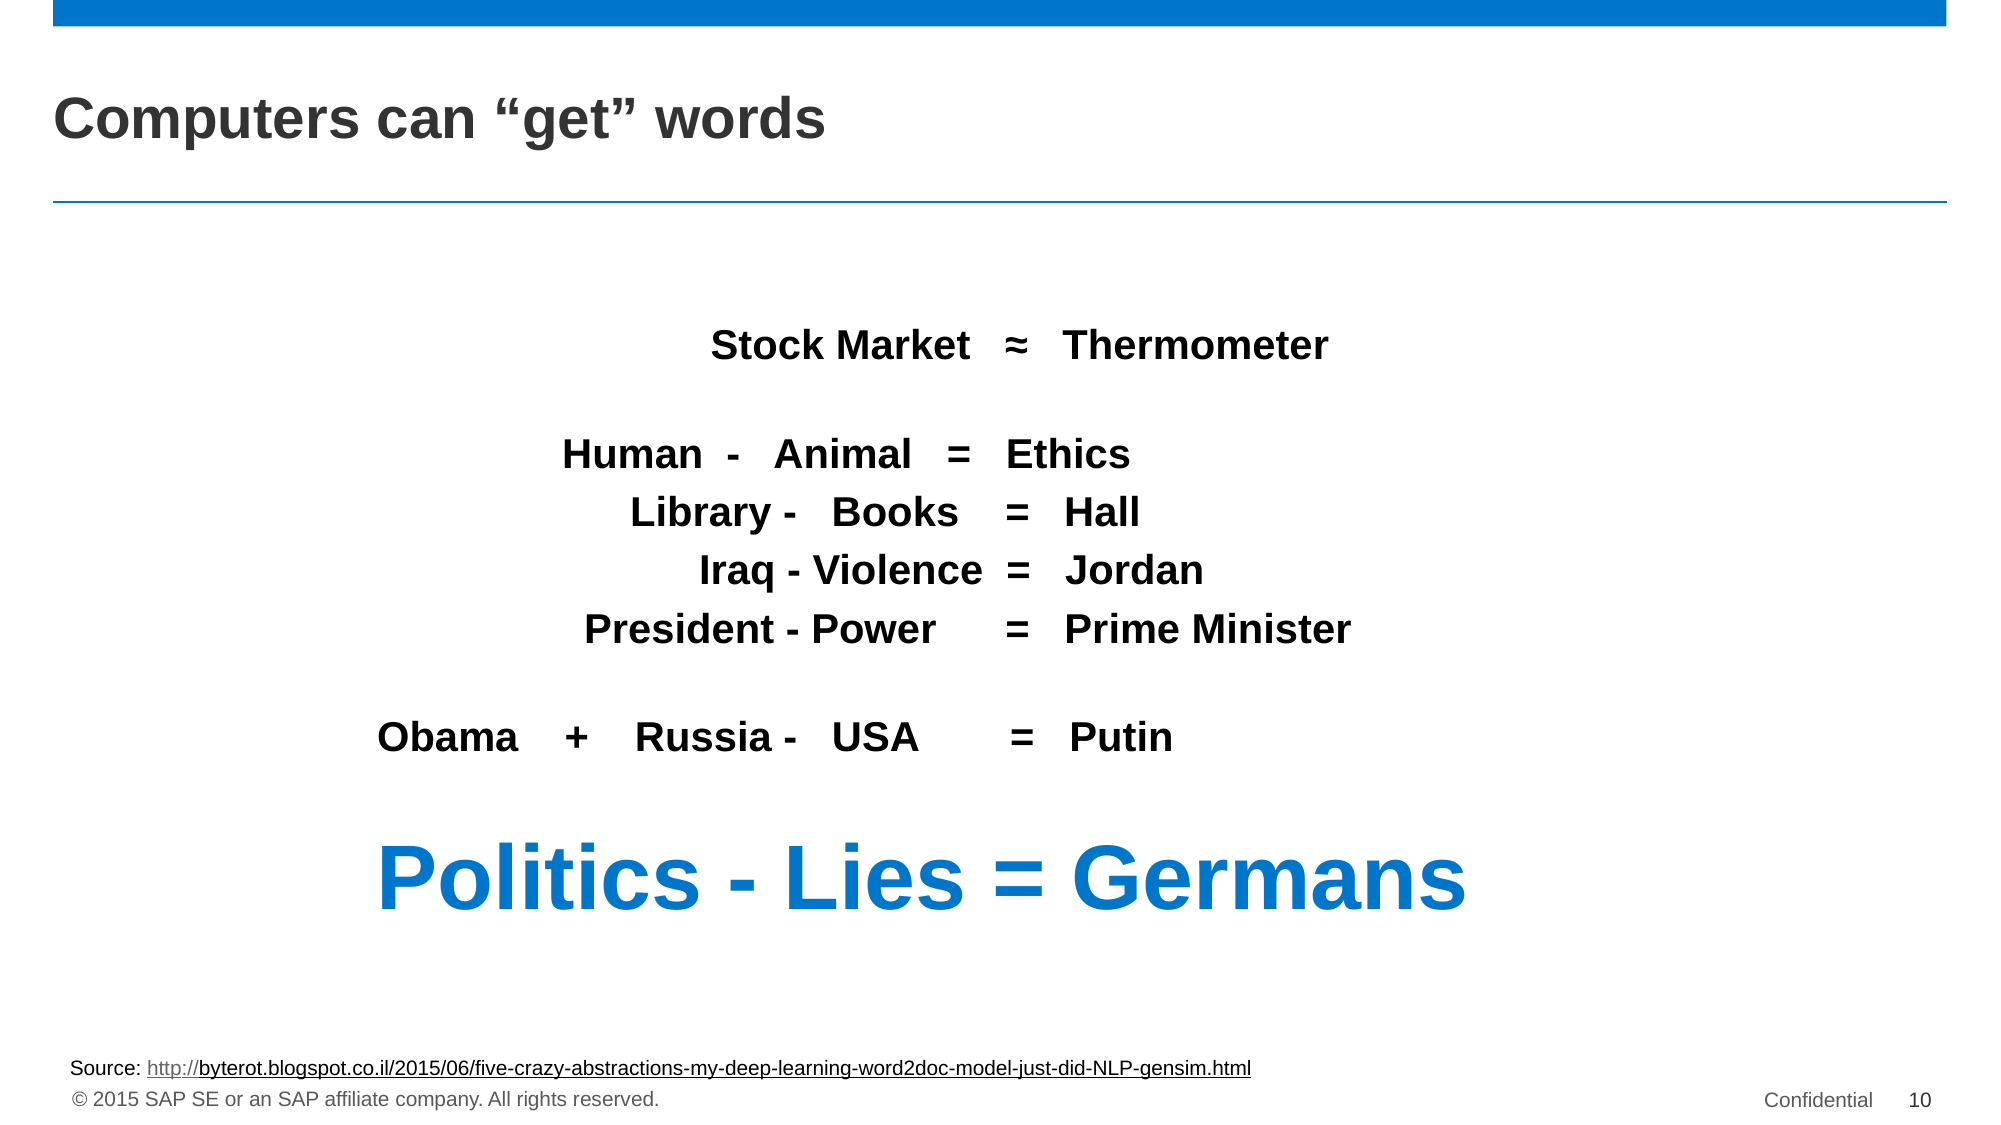

# Computers can “get” words
                                                 Stock Market   ≈   Thermometer
		          Human  -   Animal   =   Ethics
                                          Library -   Books    =   Hall
                                                Iraq - Violence  =   Jordan
                                      President - Power      =   Prime Minister
                    Obama    +    Russia -   USA        =   Putin
         Politics - Lies = Germans

Source: http://byterot.blogspot.co.il/2015/06/five-crazy-abstractions-my-deep-learning-word2doc-model-just-did-NLP-gensim.html
Confidential
10